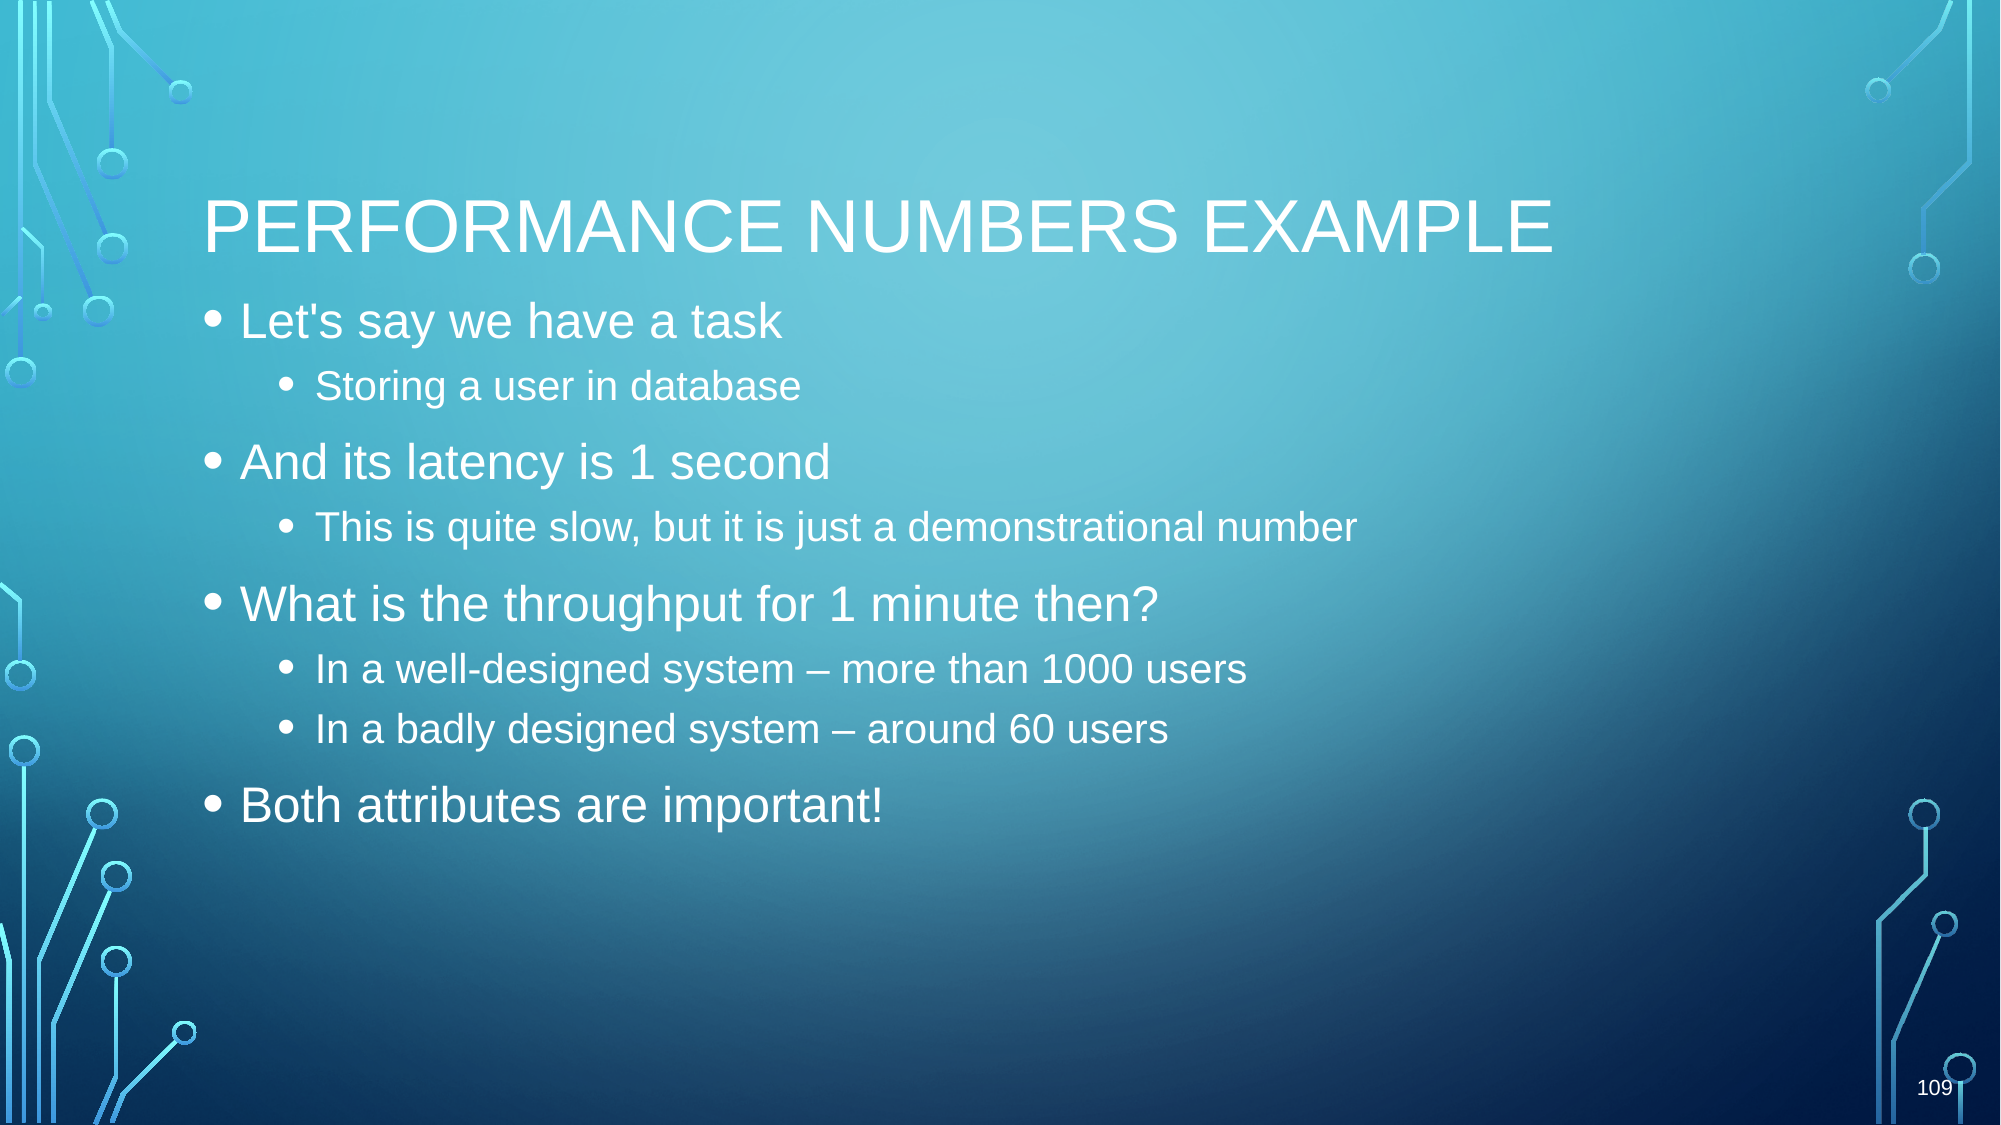

# Performance numbers Example
Let's say we have a task
Storing a user in database
And its latency is 1 second
This is quite slow, but it is just a demonstrational number
What is the throughput for 1 minute then?
In a well-designed system – more than 1000 users
In a badly designed system – around 60 users
Both attributes are important!
109